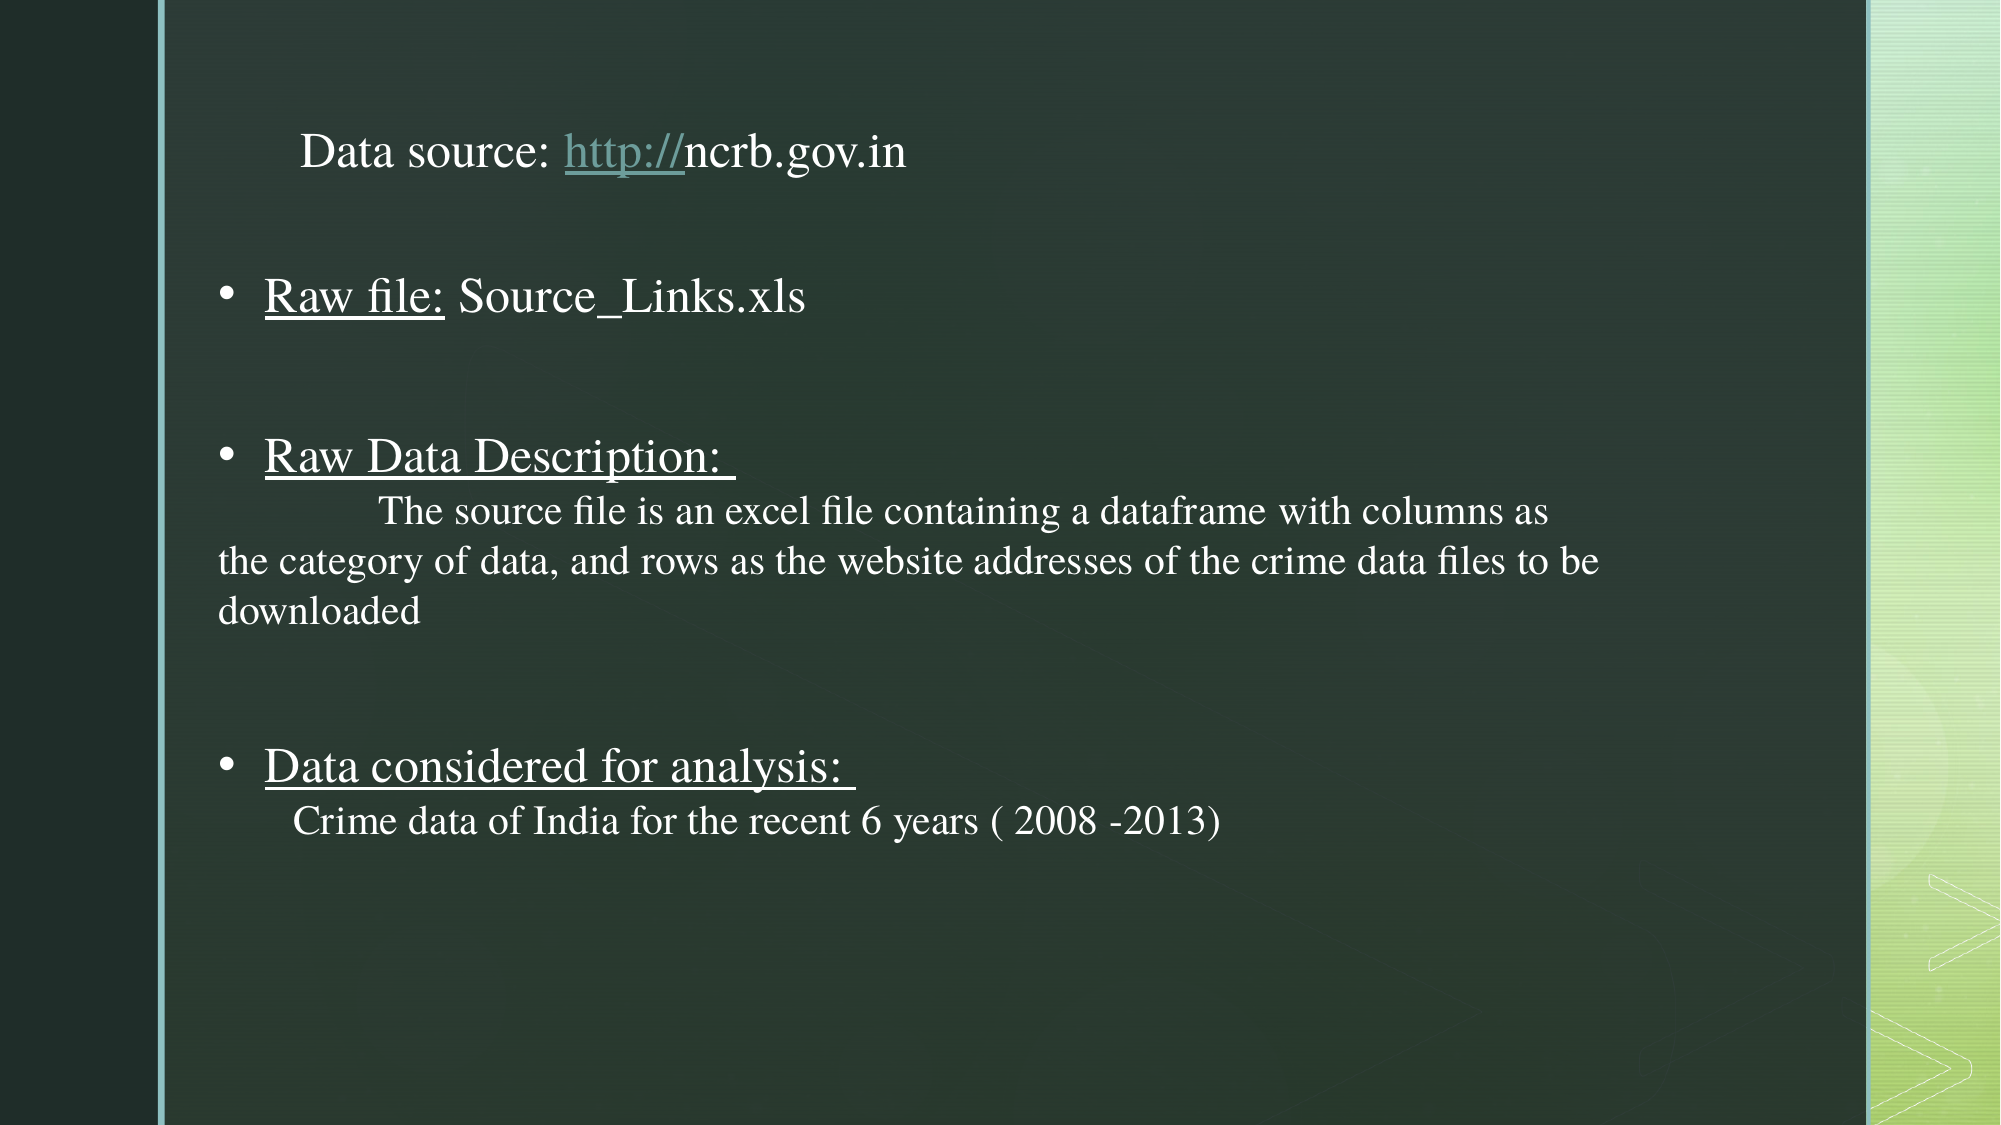

Data source: http://ncrb.gov.in

Raw file: Source_Links.xls

Raw Data Description:
	 The source file is an excel file containing a dataframe with columns as the category of data, and rows as the website addresses of the crime data files to be downloaded

Data considered for analysis:
Crime data of India for the recent 6 years ( 2008 -2013)